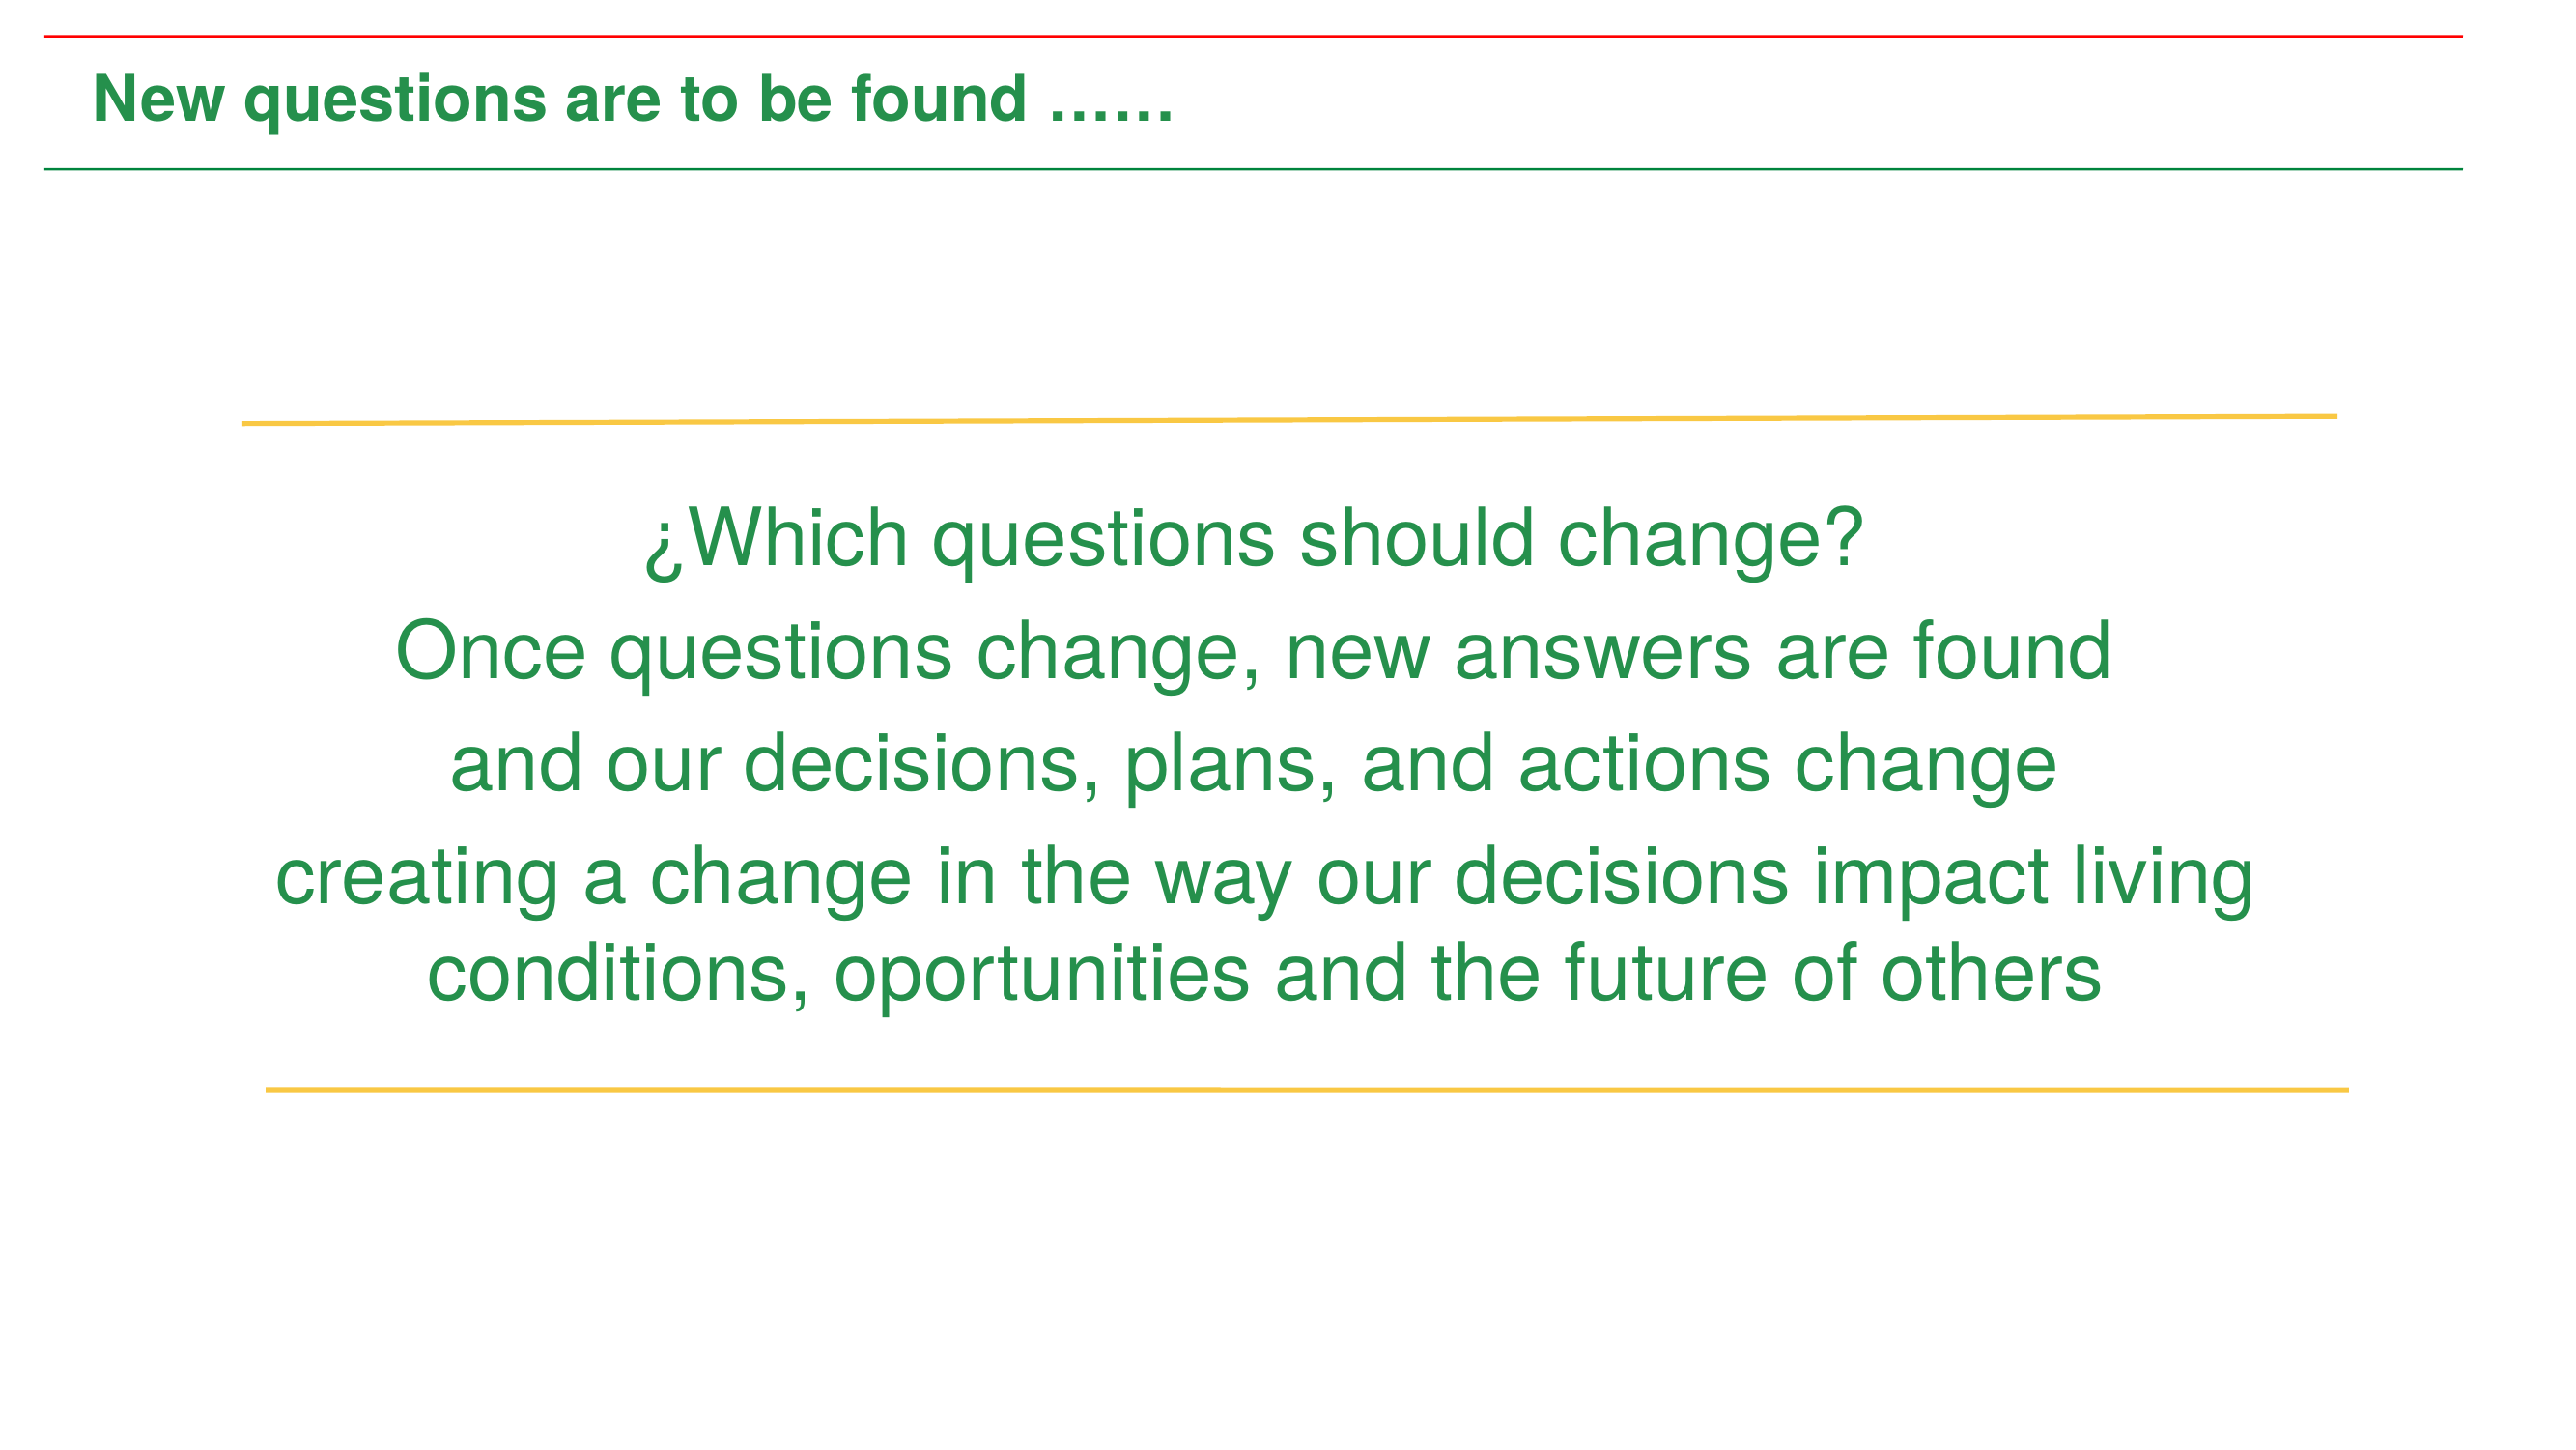

New questions are to be found ……

¿Which questions should change?
Once questions change, new answers are found
and our decisions, plans, and actions change
creating a change in the way our decisions impact living conditions, oportunities and the future of others